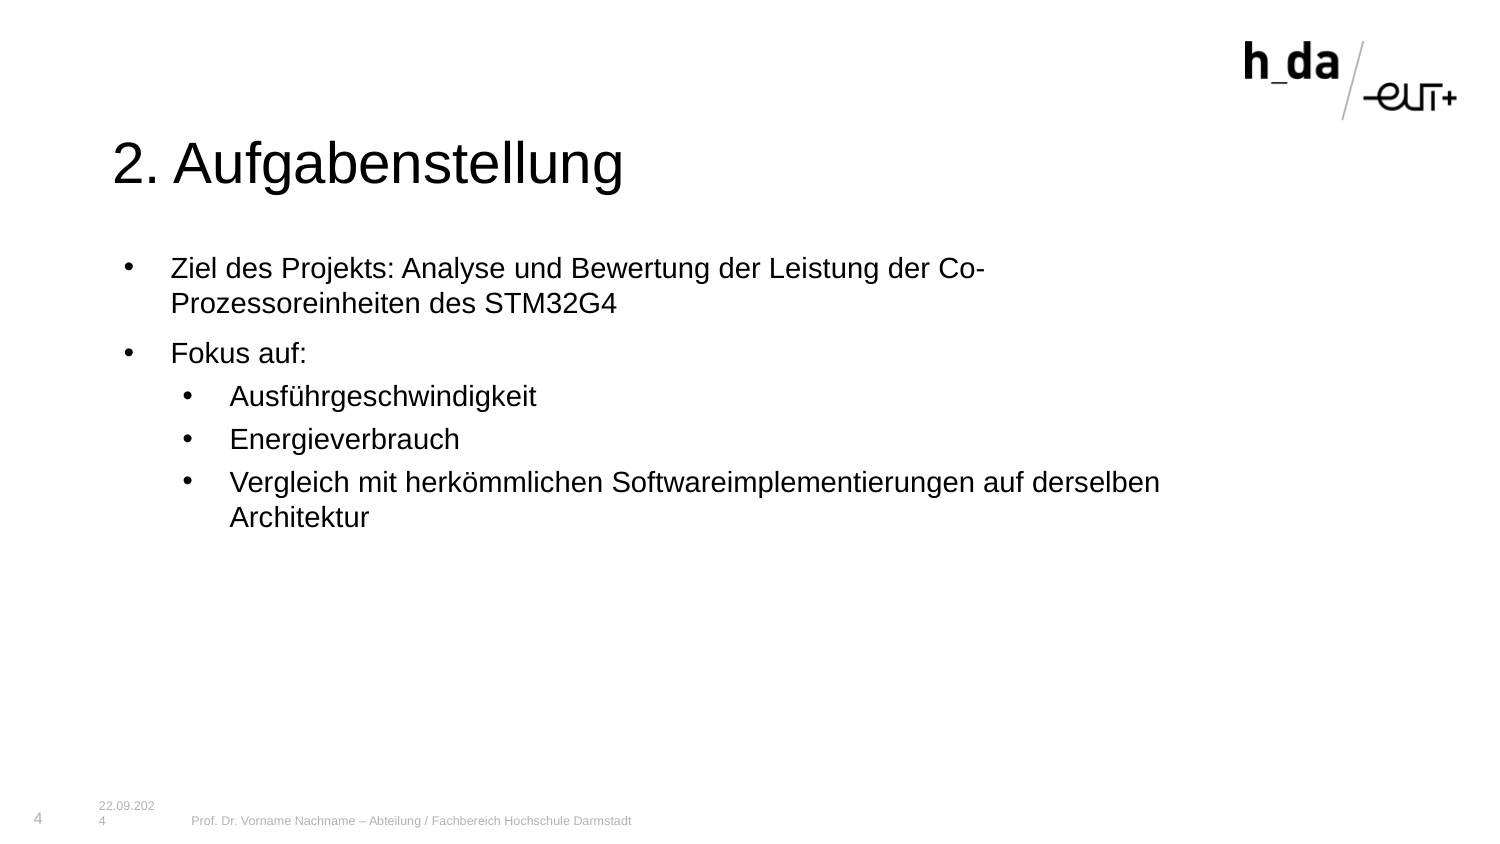

2. Aufgabenstellung
Ziel des Projekts: Analyse und Bewertung der Leistung der Co-Prozessoreinheiten des STM32G4
Fokus auf:
Ausführgeschwindigkeit
Energieverbrauch
Vergleich mit herkömmlichen Softwareimplementierungen auf derselben Architektur
4
22.09.2024
Prof. Dr. Vorname Nachname – Abteilung / Fachbereich Hochschule Darmstadt